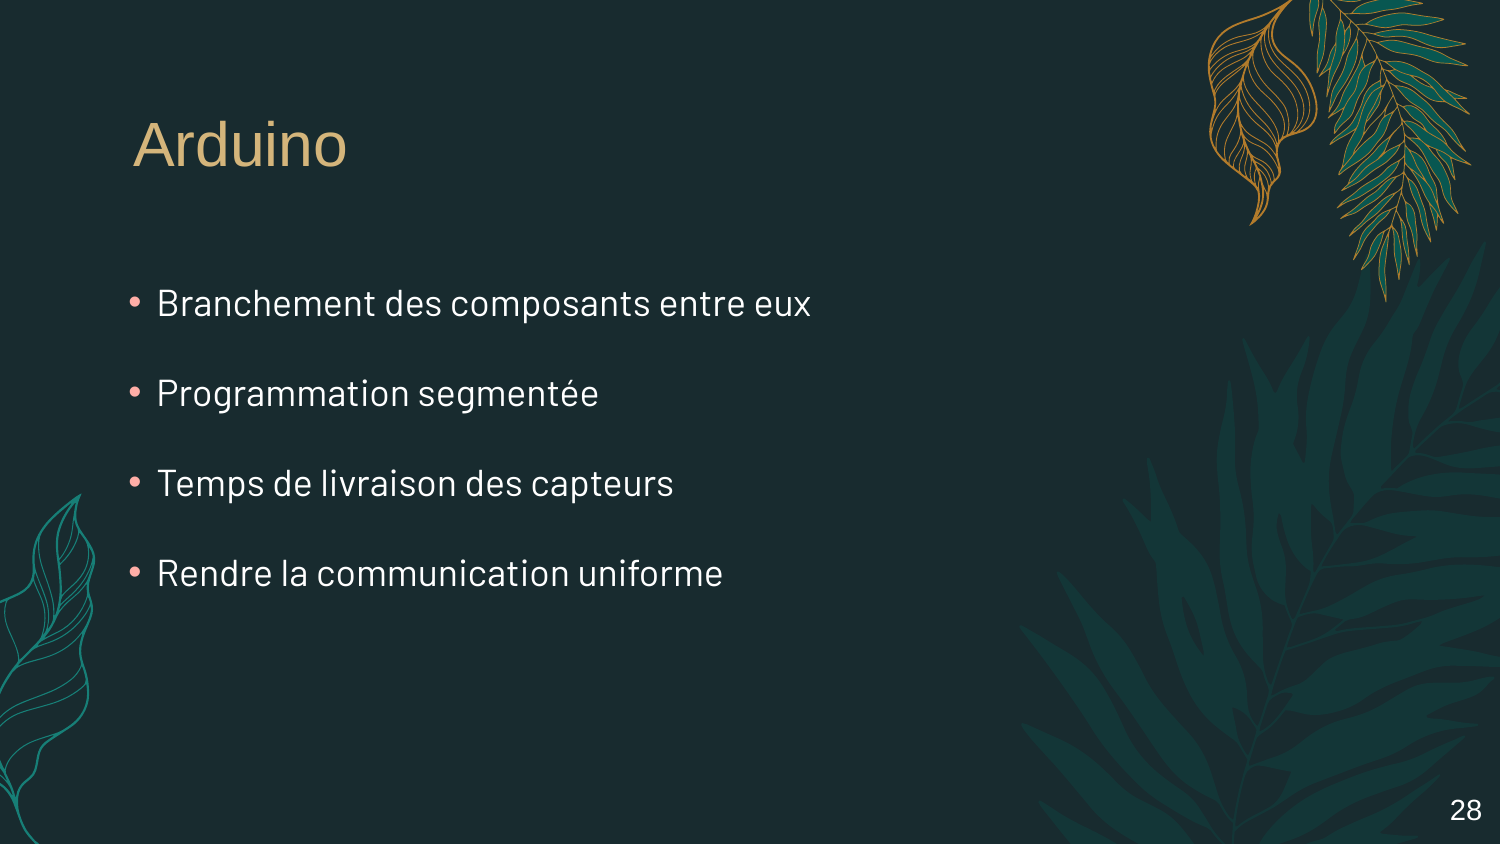

# Arduino
Branchement des composants entre eux
Programmation segmentée
Temps de livraison des capteurs
Rendre la communication uniforme
28